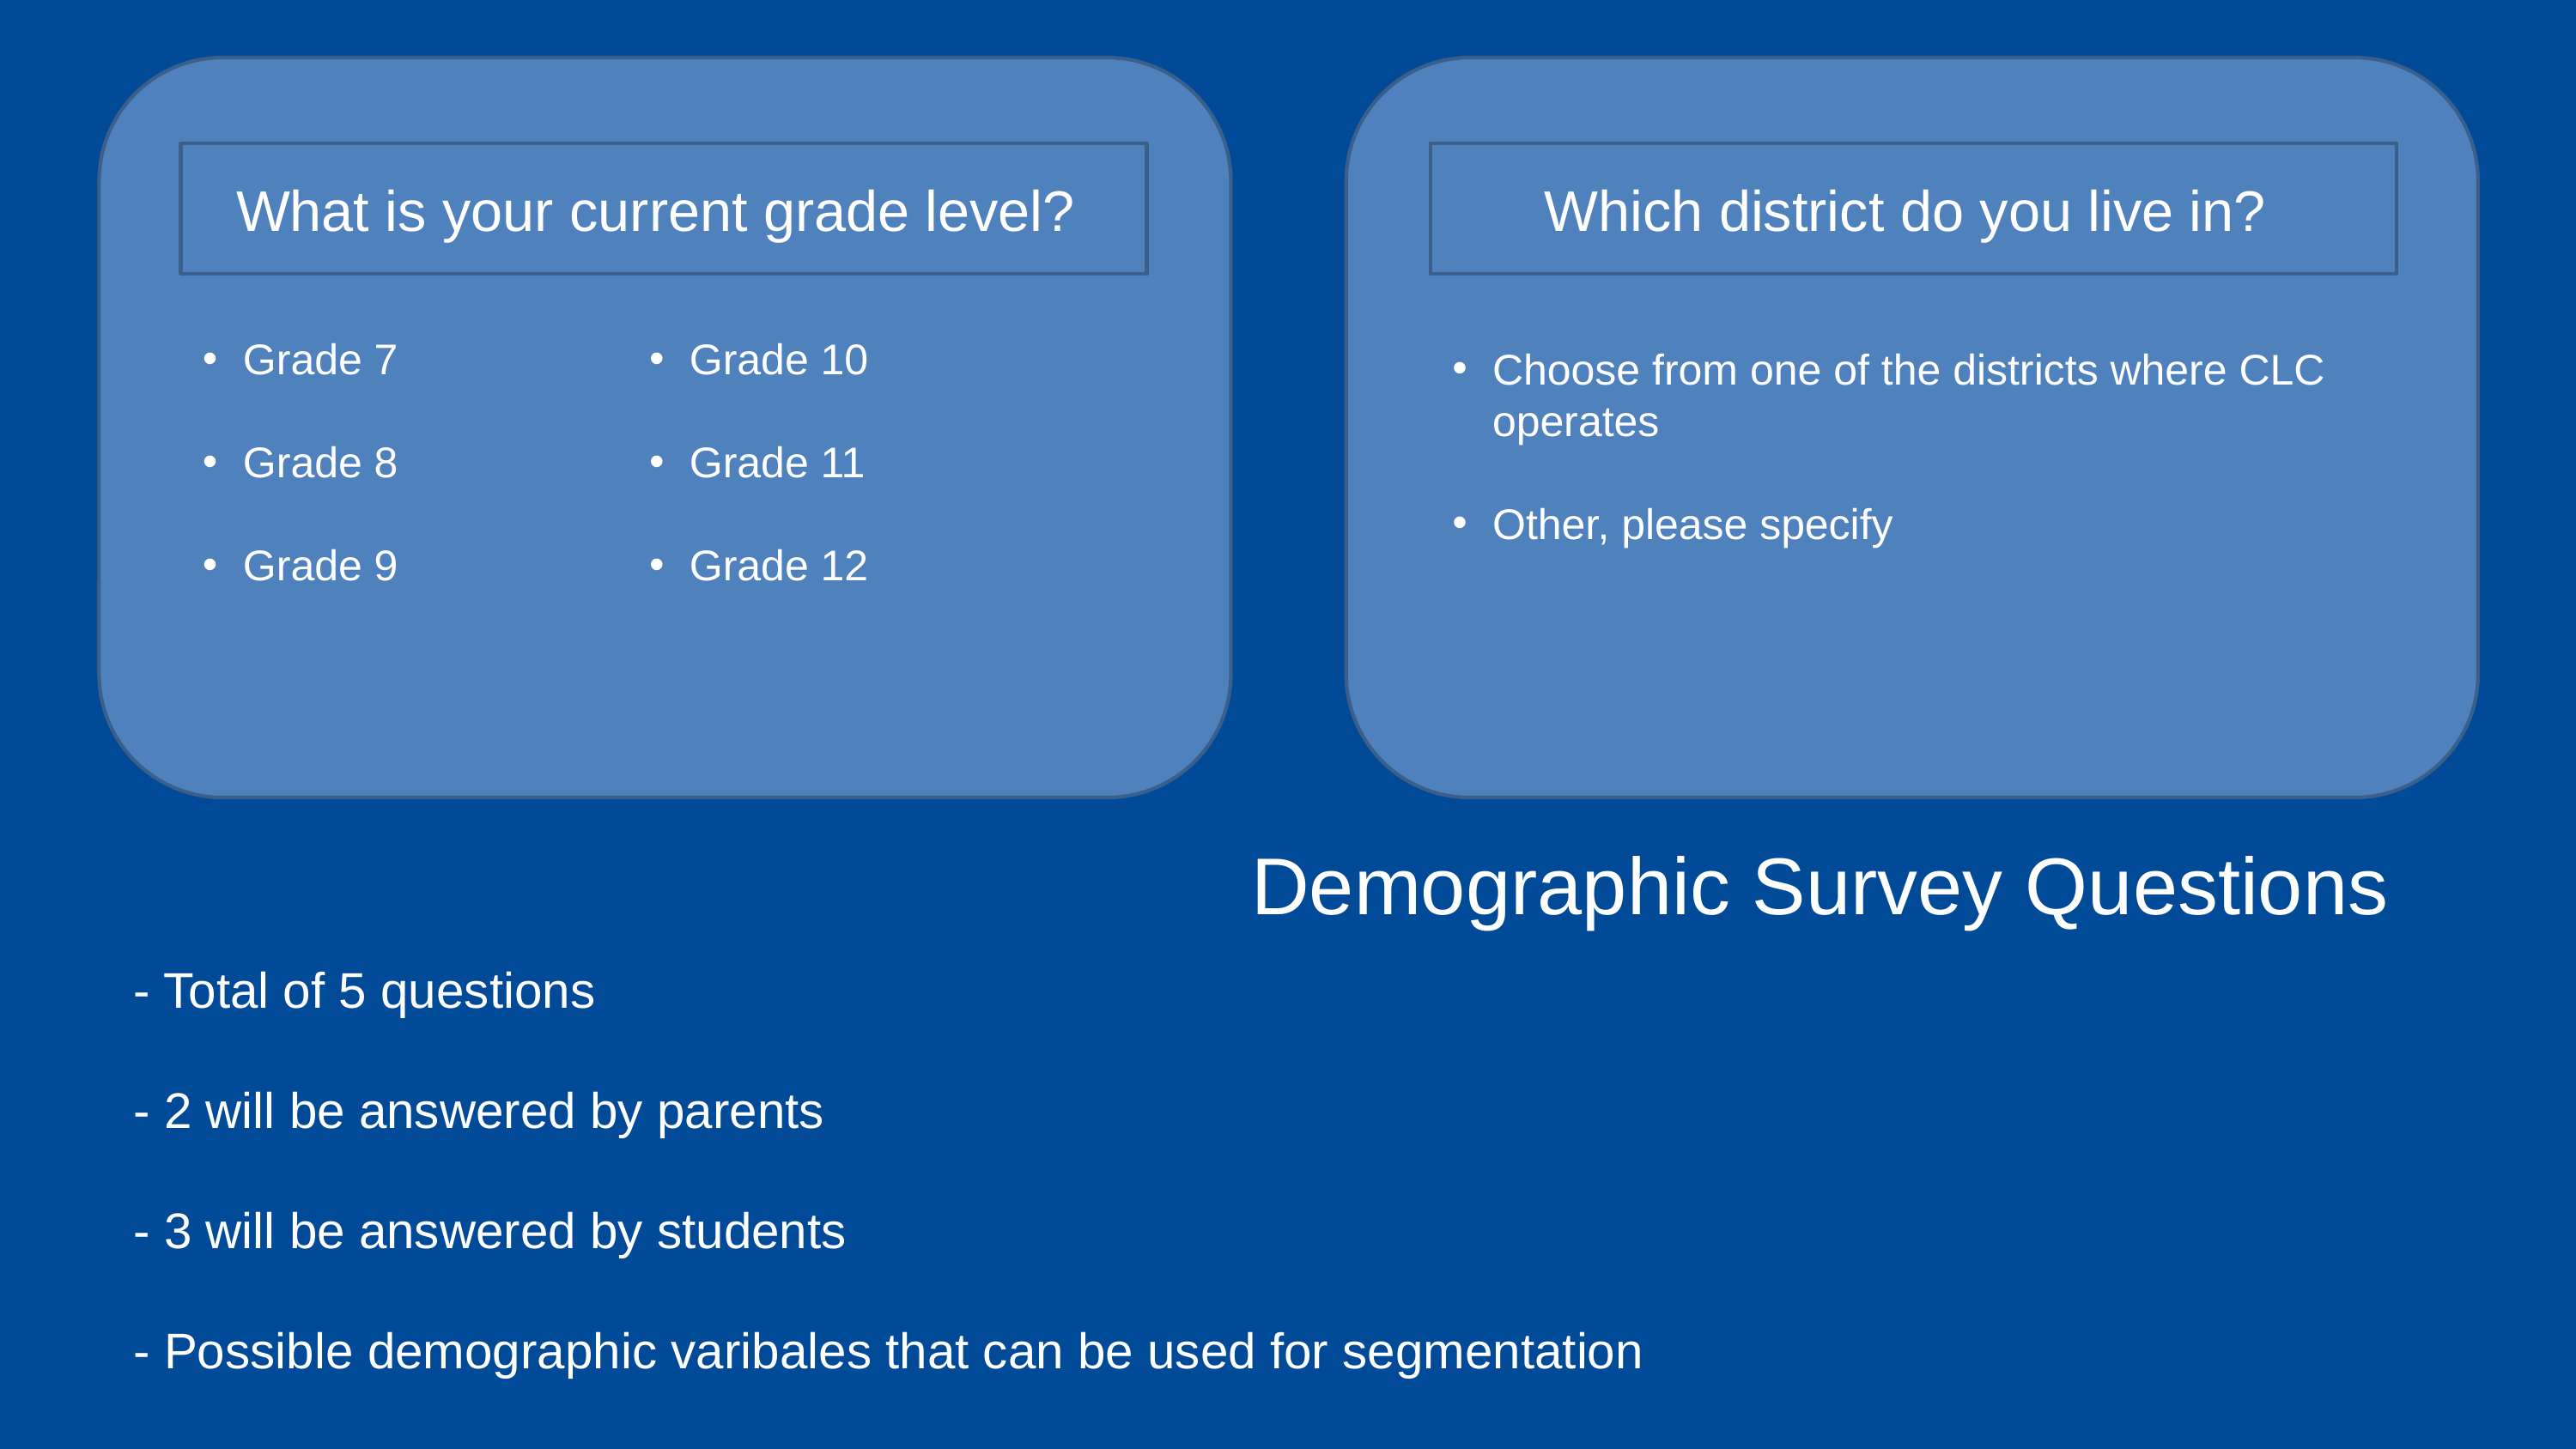

Which district do you live in?
What is your current grade level?
Grade 7

Grade 8

Grade 9
Grade 10

Grade 11

Grade 12

Choose from one of the districts where CLC operates

Other, please specify
Demographic Survey Questions
- Total of 5 questions

- 2 will be answered by parents

- 3 will be answered by students

- Possible demographic varibales that can be used for segmentation